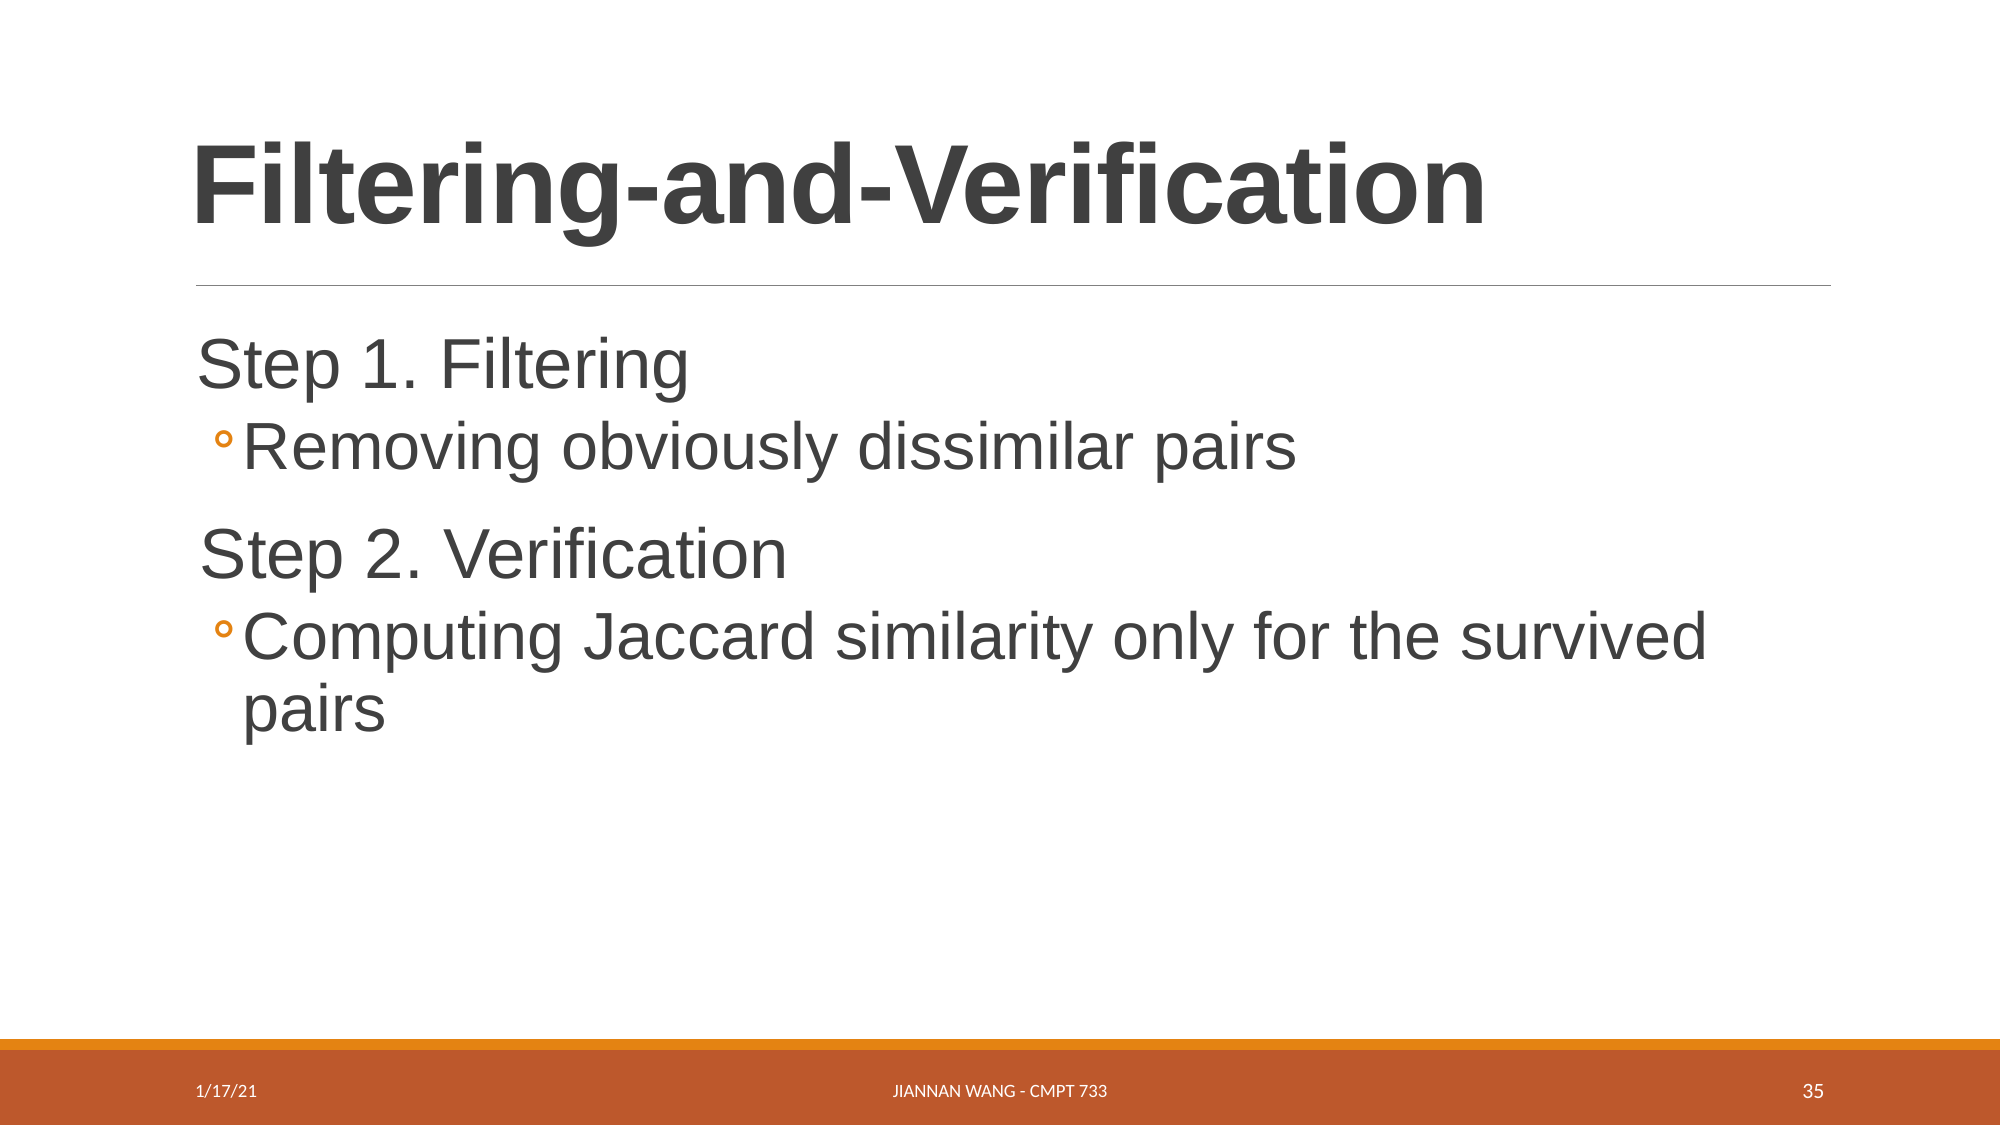

# Filtering-and-Verification
Step 1. Filtering
Removing obviously dissimilar pairs
 Step 2. Verification
Computing Jaccard similarity only for the survived pairs

1/17/21
Jiannan Wang - CMPT 733
35